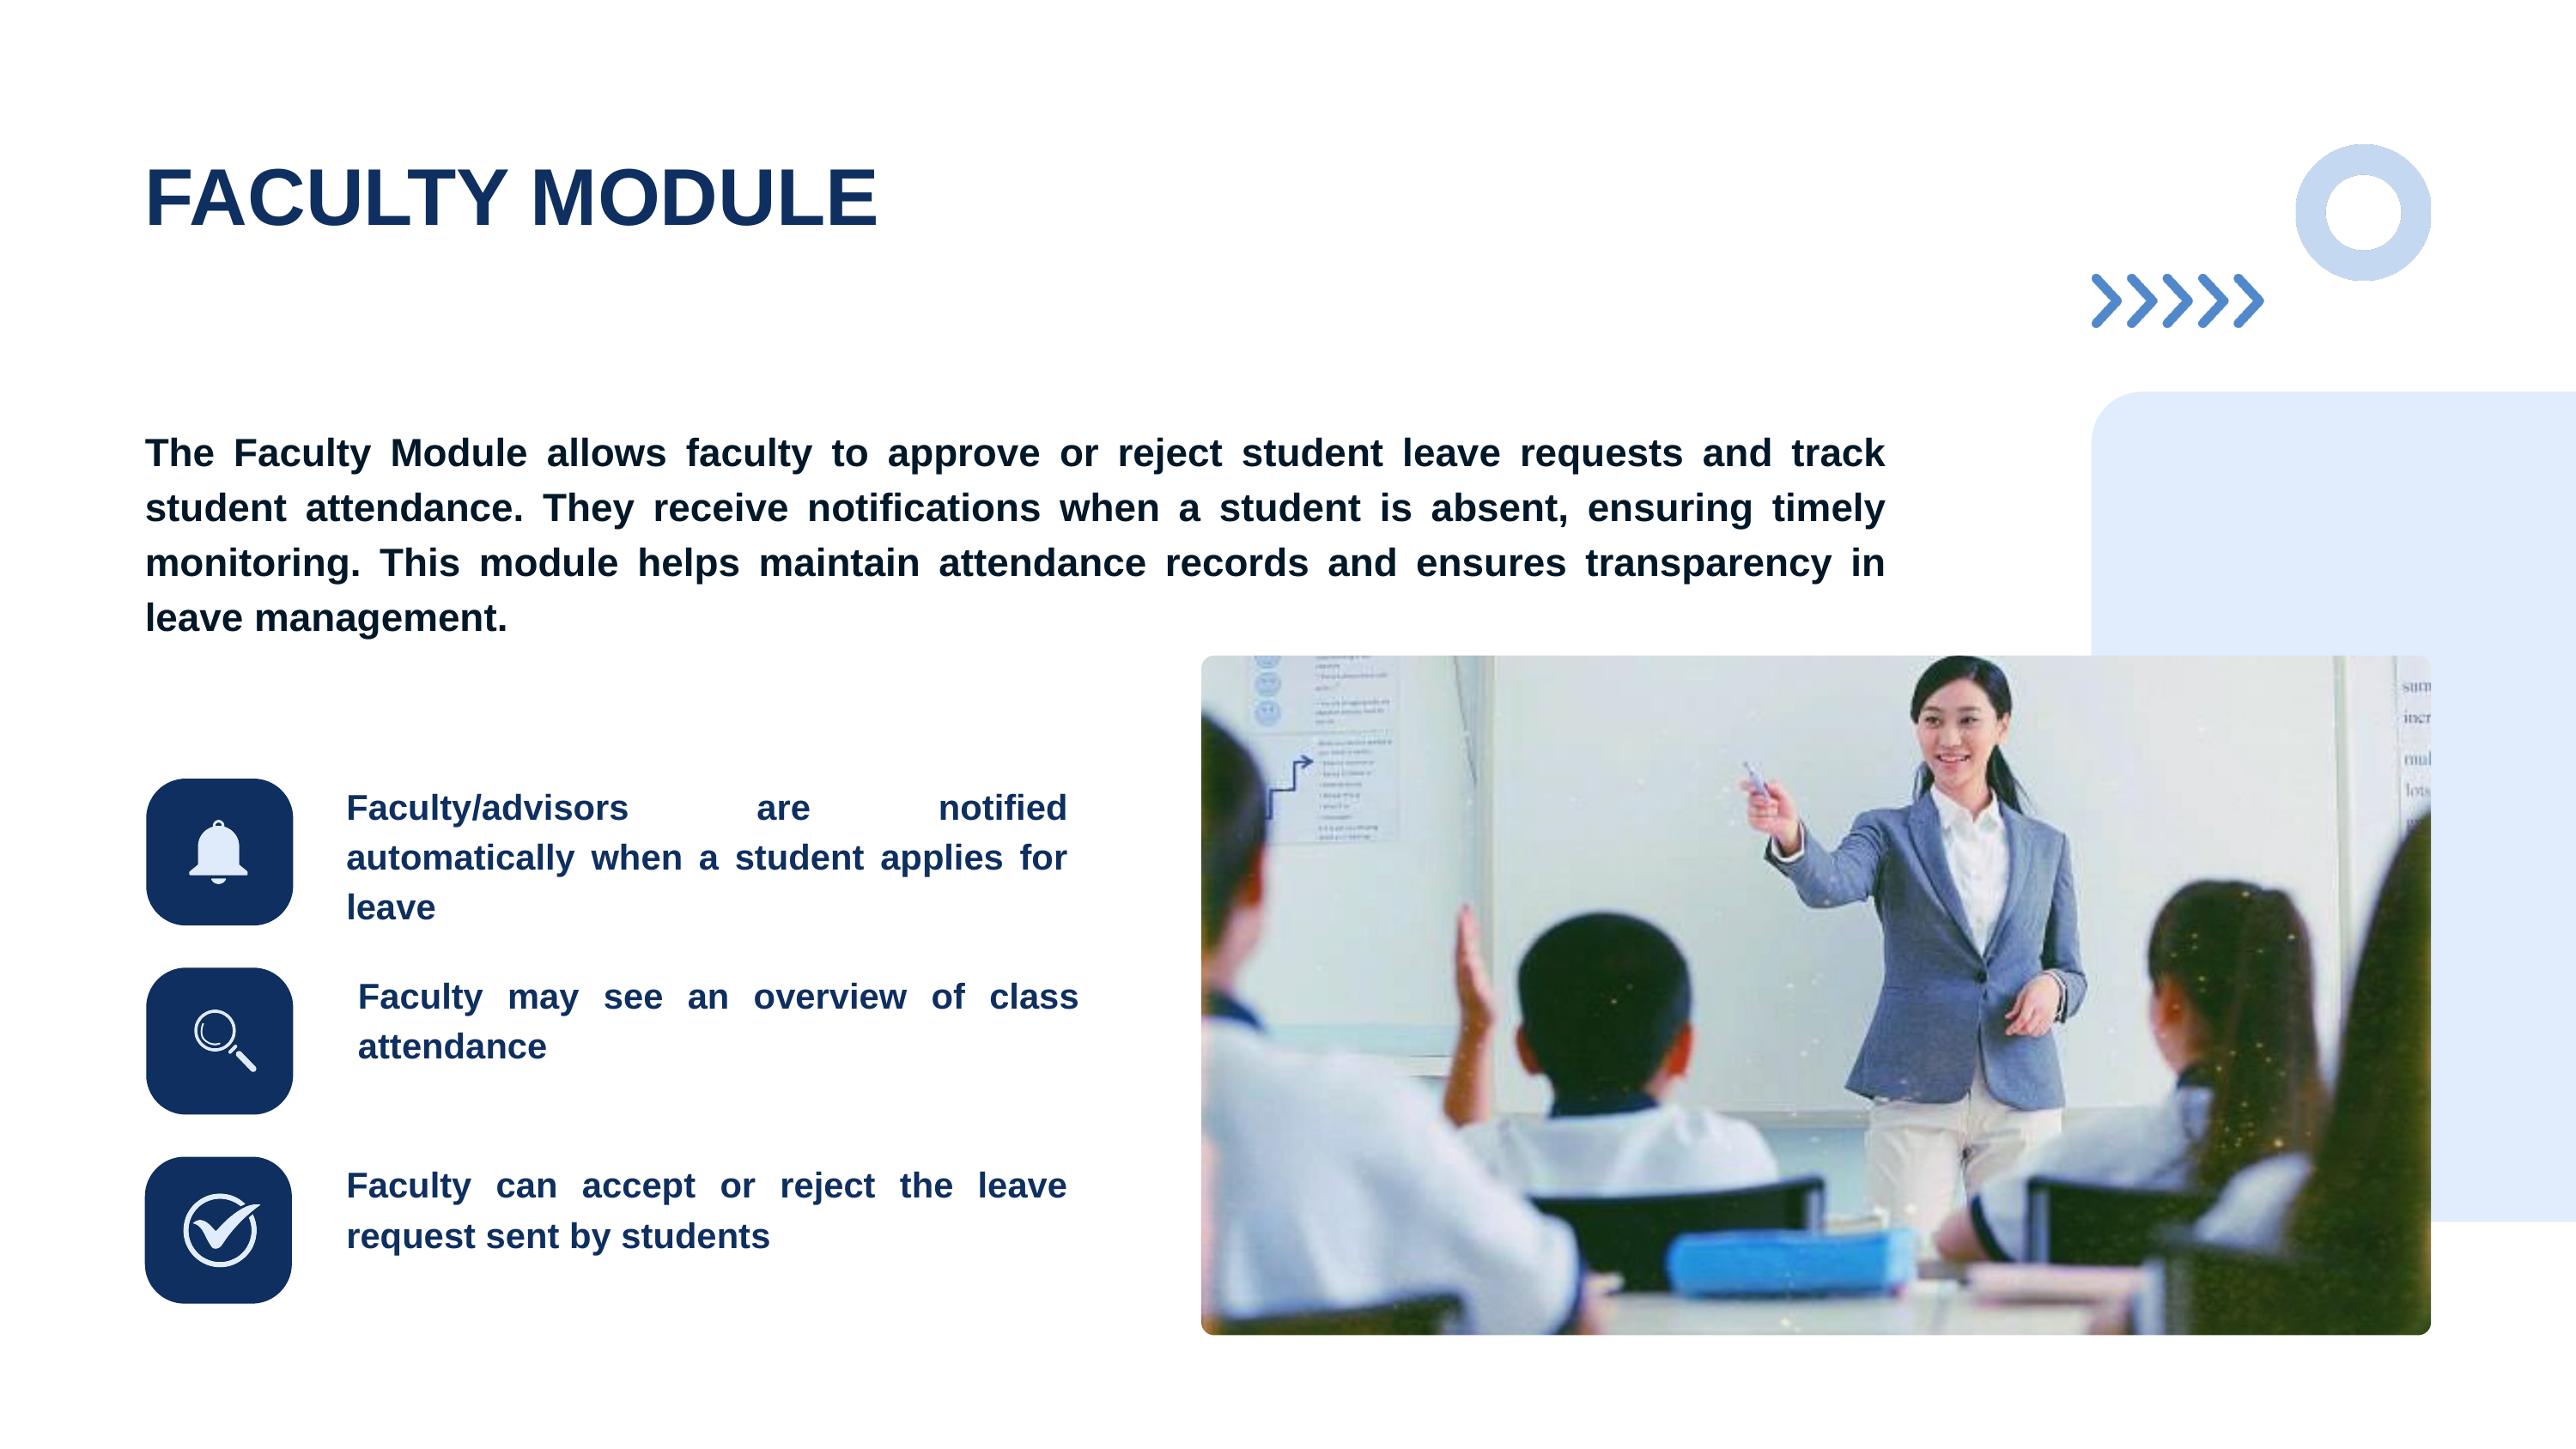

FACULTY MODULE

The Faculty Module allows faculty to approve or reject student leave requests and track student attendance. They receive notifications when a student is absent, ensuring timely monitoring. This module helps maintain attendance records and ensures transparency in leave management.

Faculty/advisors are notified automatically when a student applies for leave

Faculty may see an overview of class attendance

Faculty can accept or reject the leave request sent by students